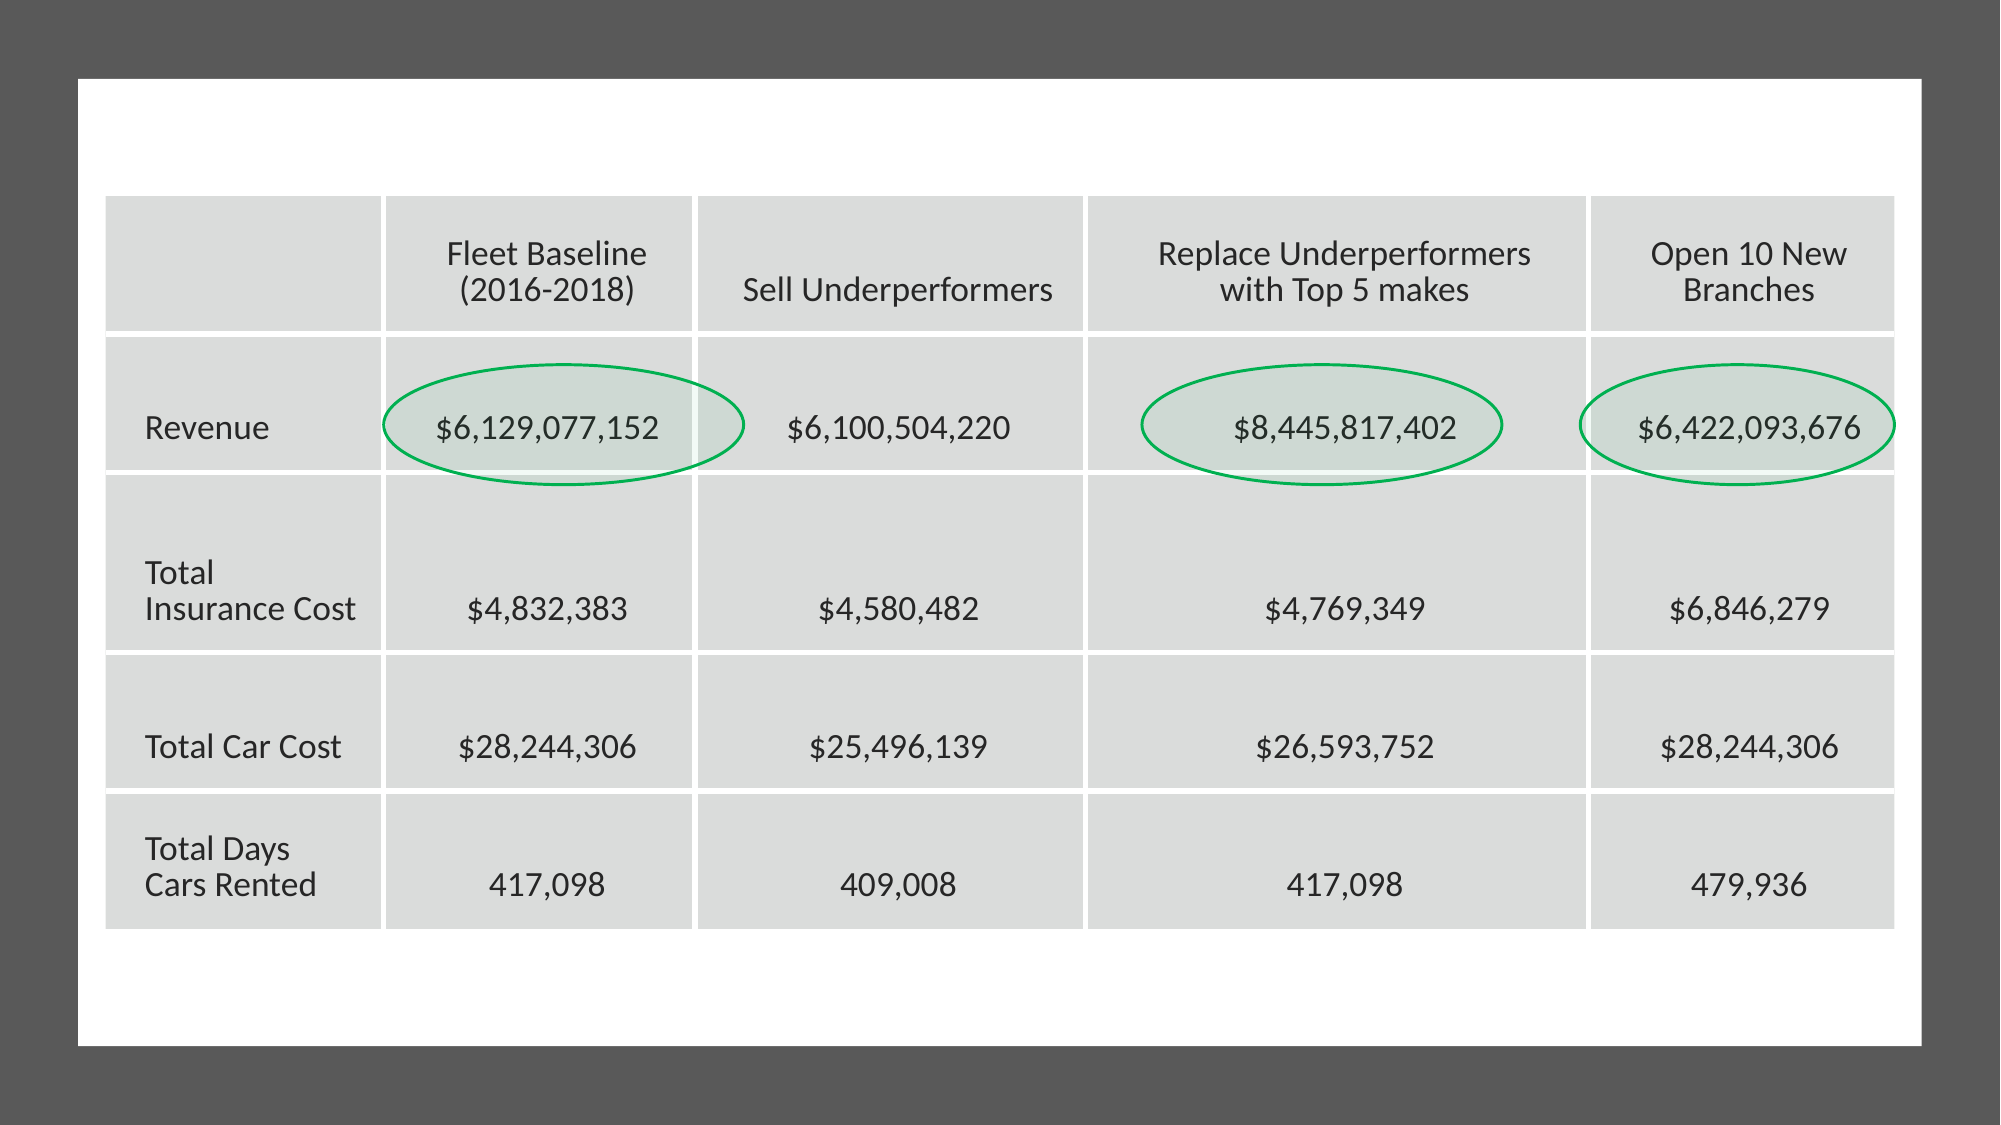

|  | Fleet Baseline (2016-2018) | Sell Underperformers | Replace Underperformers with Top 5 makes | Open 10 New Branches |
| --- | --- | --- | --- | --- |
| Revenue | $6,129,077,152 | $6,100,504,220 | $8,445,817,402 | $6,422,093,676 |
| Total Insurance Cost | $4,832,383 | $4,580,482 | $4,769,349 | $6,846,279 |
| Total Car Cost | $28,244,306 | $25,496,139 | $26,593,752 | $28,244,306 |
| Total Days Cars Rented | 417,098 | 409,008 | 417,098 | 479,936 |